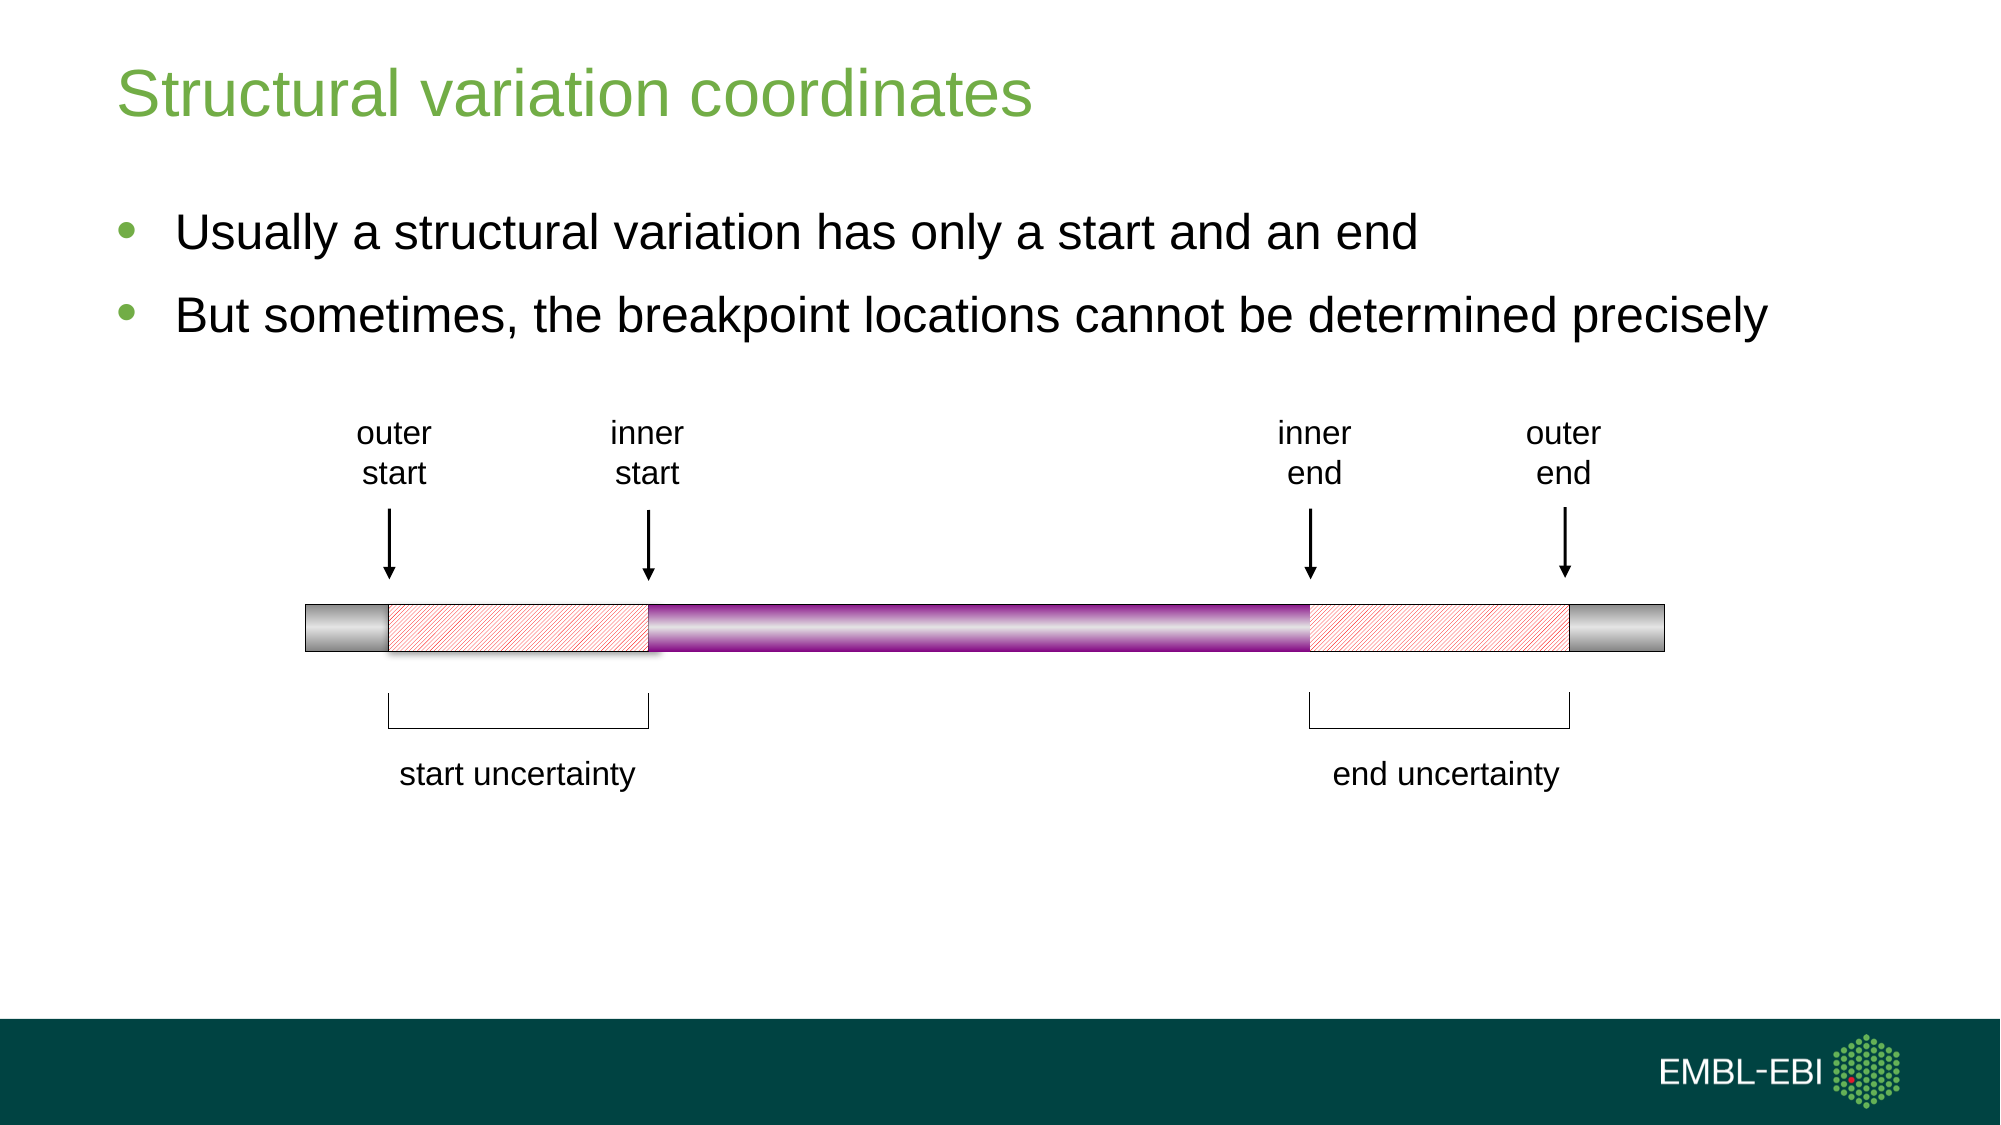

# Structural variation coordinates
Usually a structural variation has only a start and an end
But sometimes, the breakpoint locations cannot be determined precisely
outer
start
inner
start
inner
end
outer
end

start uncertainty
end uncertainty